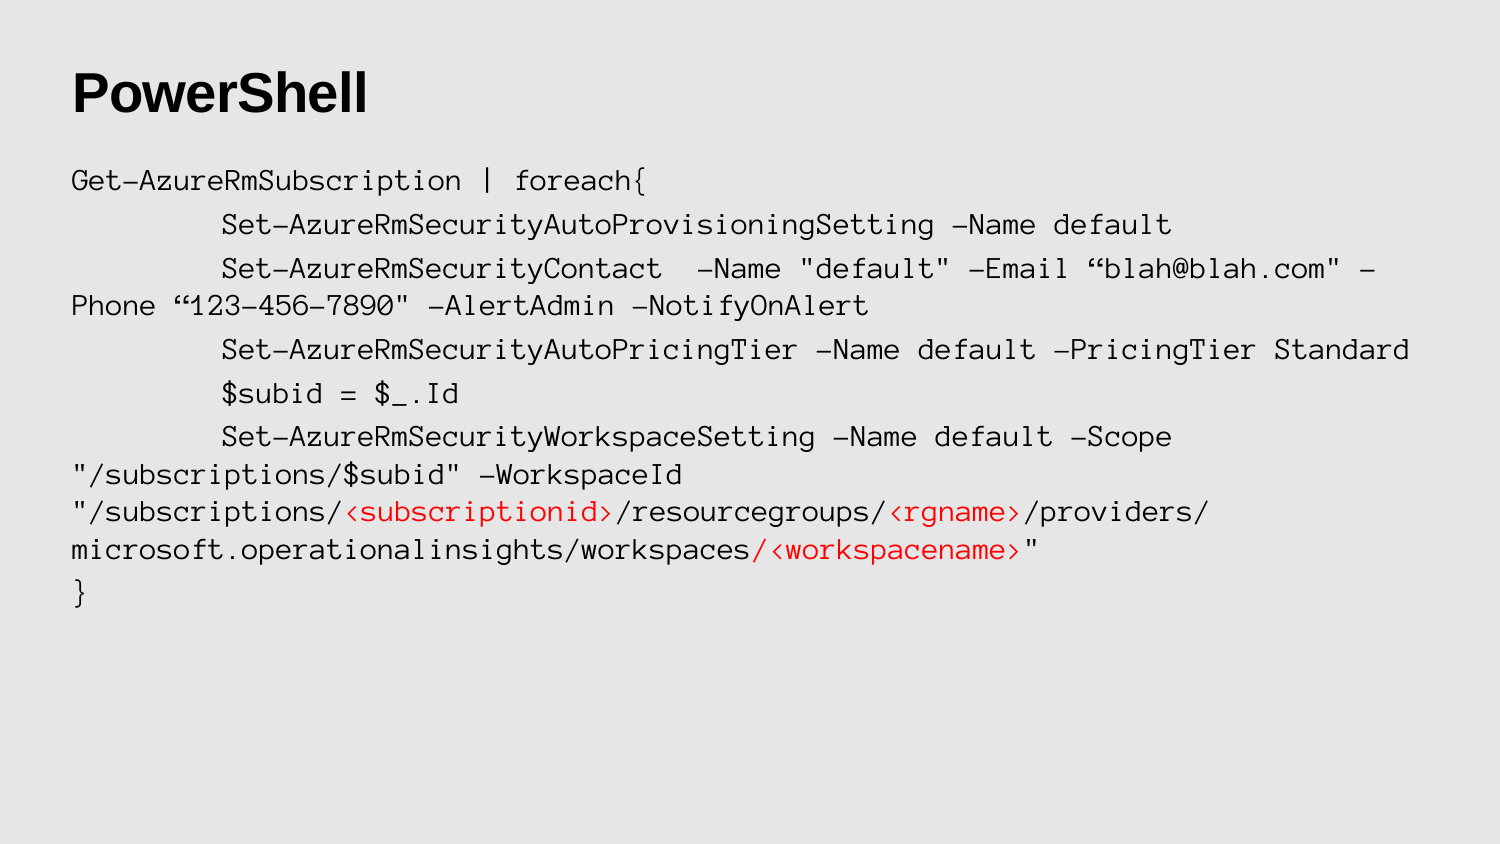

# PowerShell
Get-AzureRmSubscription | foreach{
	Set-AzureRmSecurityAutoProvisioningSetting -Name default
	Set-AzureRmSecurityContact  -Name "default" -Email “blah@blah.com" -Phone “123-456-7890" -AlertAdmin –NotifyOnAlert
	Set-AzureRmSecurityAutoPricingTier -Name default –PricingTier Standard
	$subid = $_.Id
	Set-AzureRmSecurityWorkspaceSetting -Name default -Scope "/subscriptions/$subid" -WorkspaceId  "/subscriptions/<subscriptionid>/resourcegroups/<rgname>/providers/microsoft.operationalinsights/workspaces/<workspacename>"
}